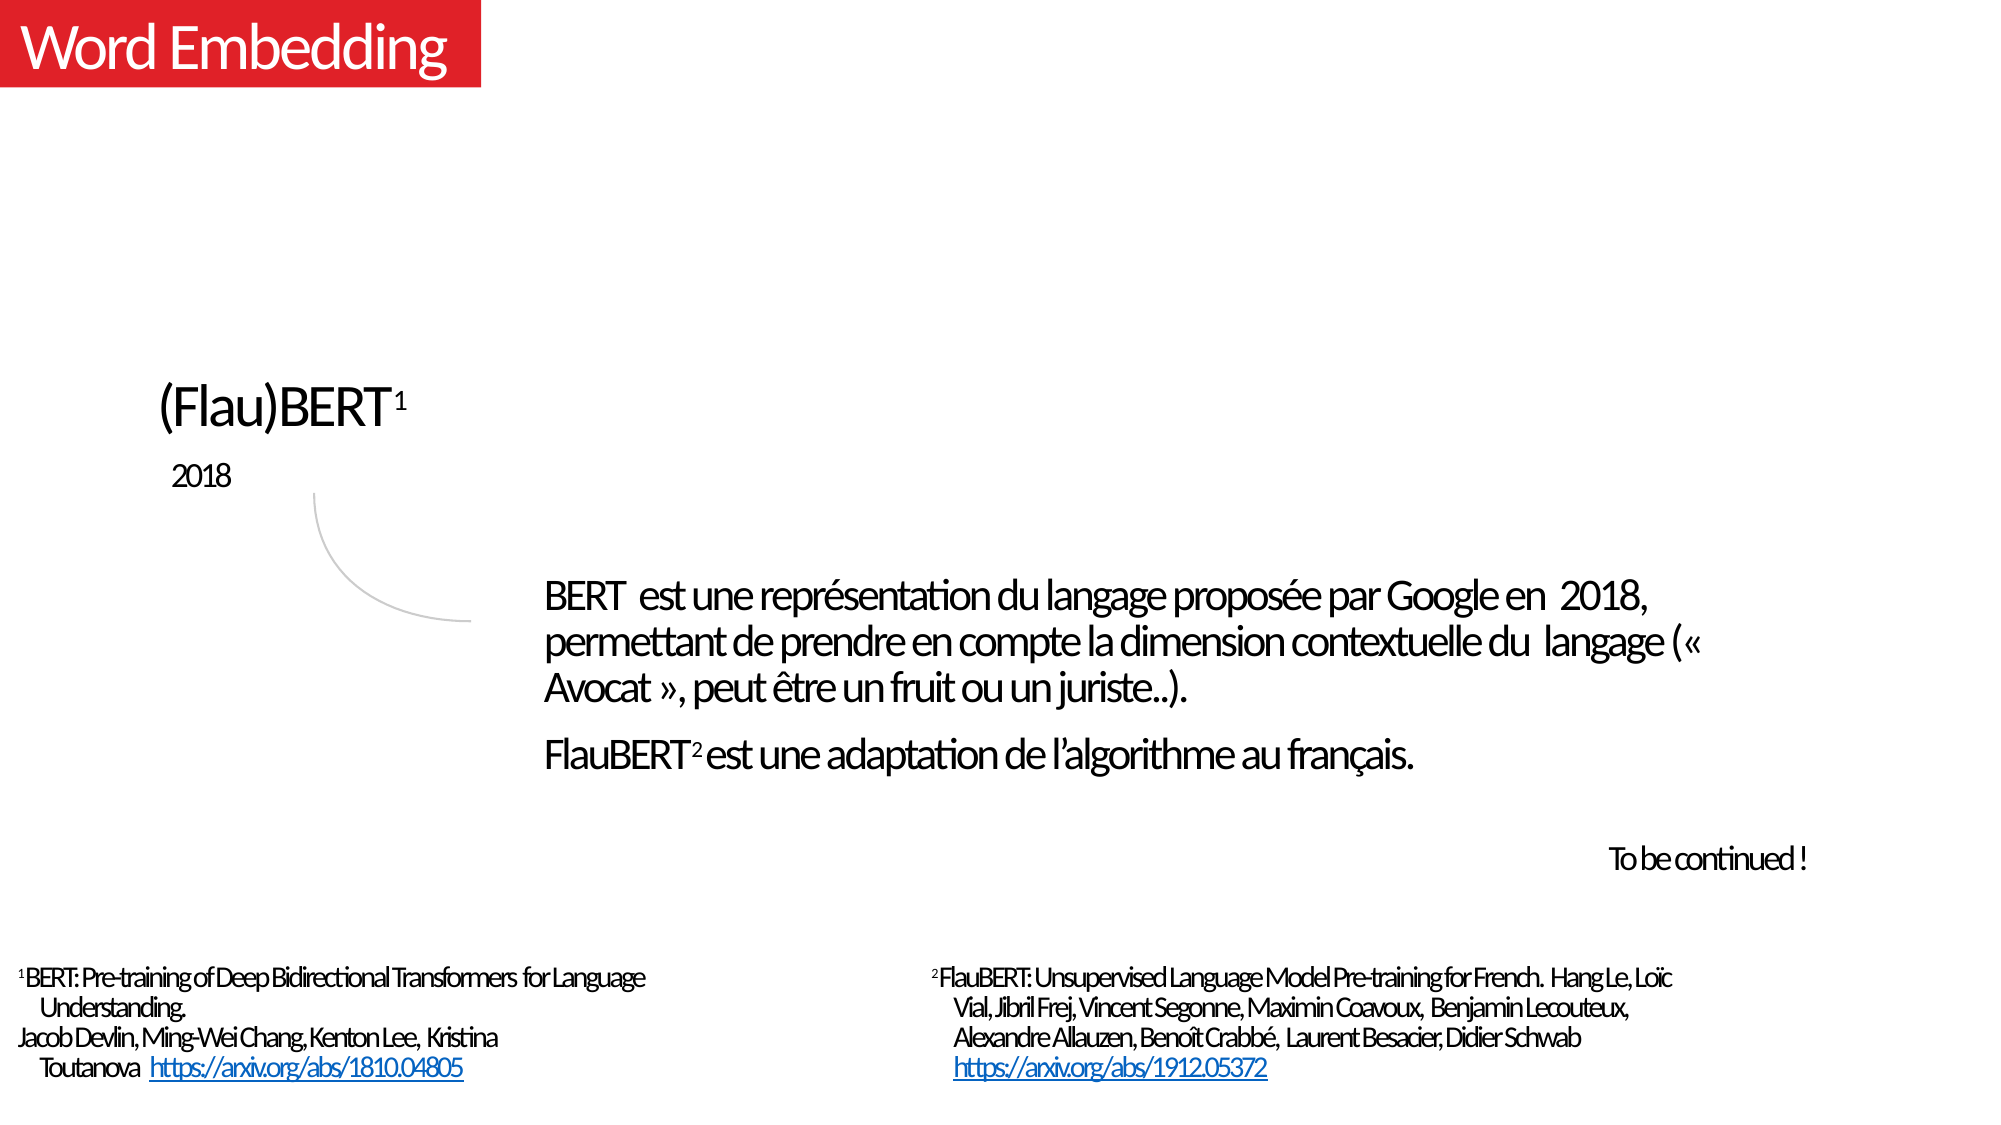

# Word Embedding
(Flau)BERT1
2018

BERT  est une représentation du langage proposée par Google en  2018, permettant de prendre en compte la dimension contextuelle du  langage (« Avocat », peut être un fruit ou un juriste..).
FlauBERT2 est une adaptation de l’algorithme au français.

To be continued !

1   BERT: Pre-training of Deep Bidirectional Transformers  for Language Understanding.
Jacob Devlin, Ming-Wei Chang, Kenton Lee,  Kristina Toutanova  https://arxiv.org/abs/1810.04805
2 FlauBERT: Unsupervised Language Model Pre-training for French.  Hang Le, Loïc Vial, Jibril Frej, Vincent Segonne, Maximin Coavoux,  Benjamin Lecouteux, Alexandre Allauzen, Benoît Crabbé,  Laurent Besacier, Didier Schwab  https://arxiv.org/abs/1912.05372